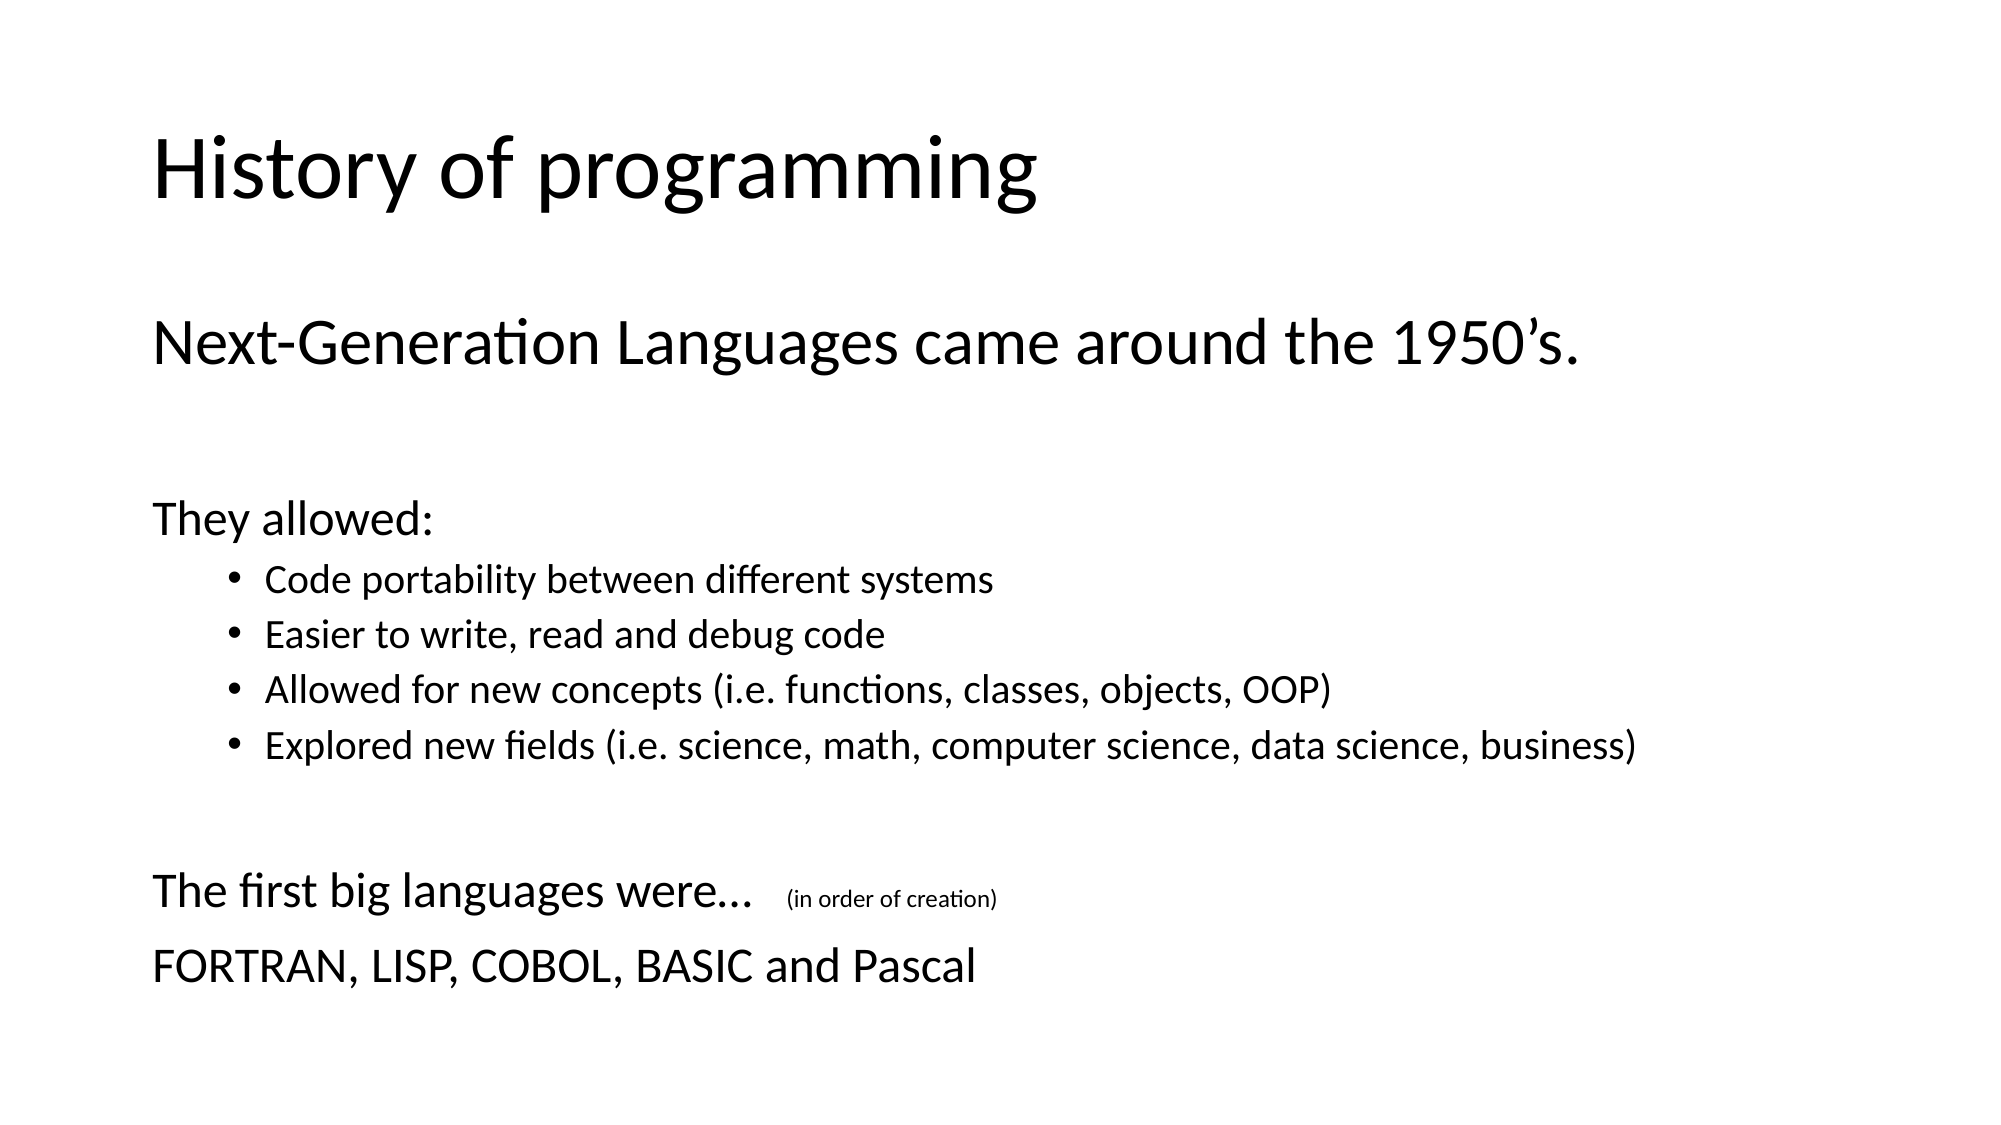

# History of programming
Next-Generation Languages came around the 1950’s.

They allowed:
Code portability between different systems
Easier to write, read and debug code
Allowed for new concepts (i.e. functions, classes, objects, OOP)
Explored new fields (i.e. science, math, computer science, data science, business)

The first big languages were…   (in order of creation)
FORTRAN, LISP, COBOL, BASIC and Pascal